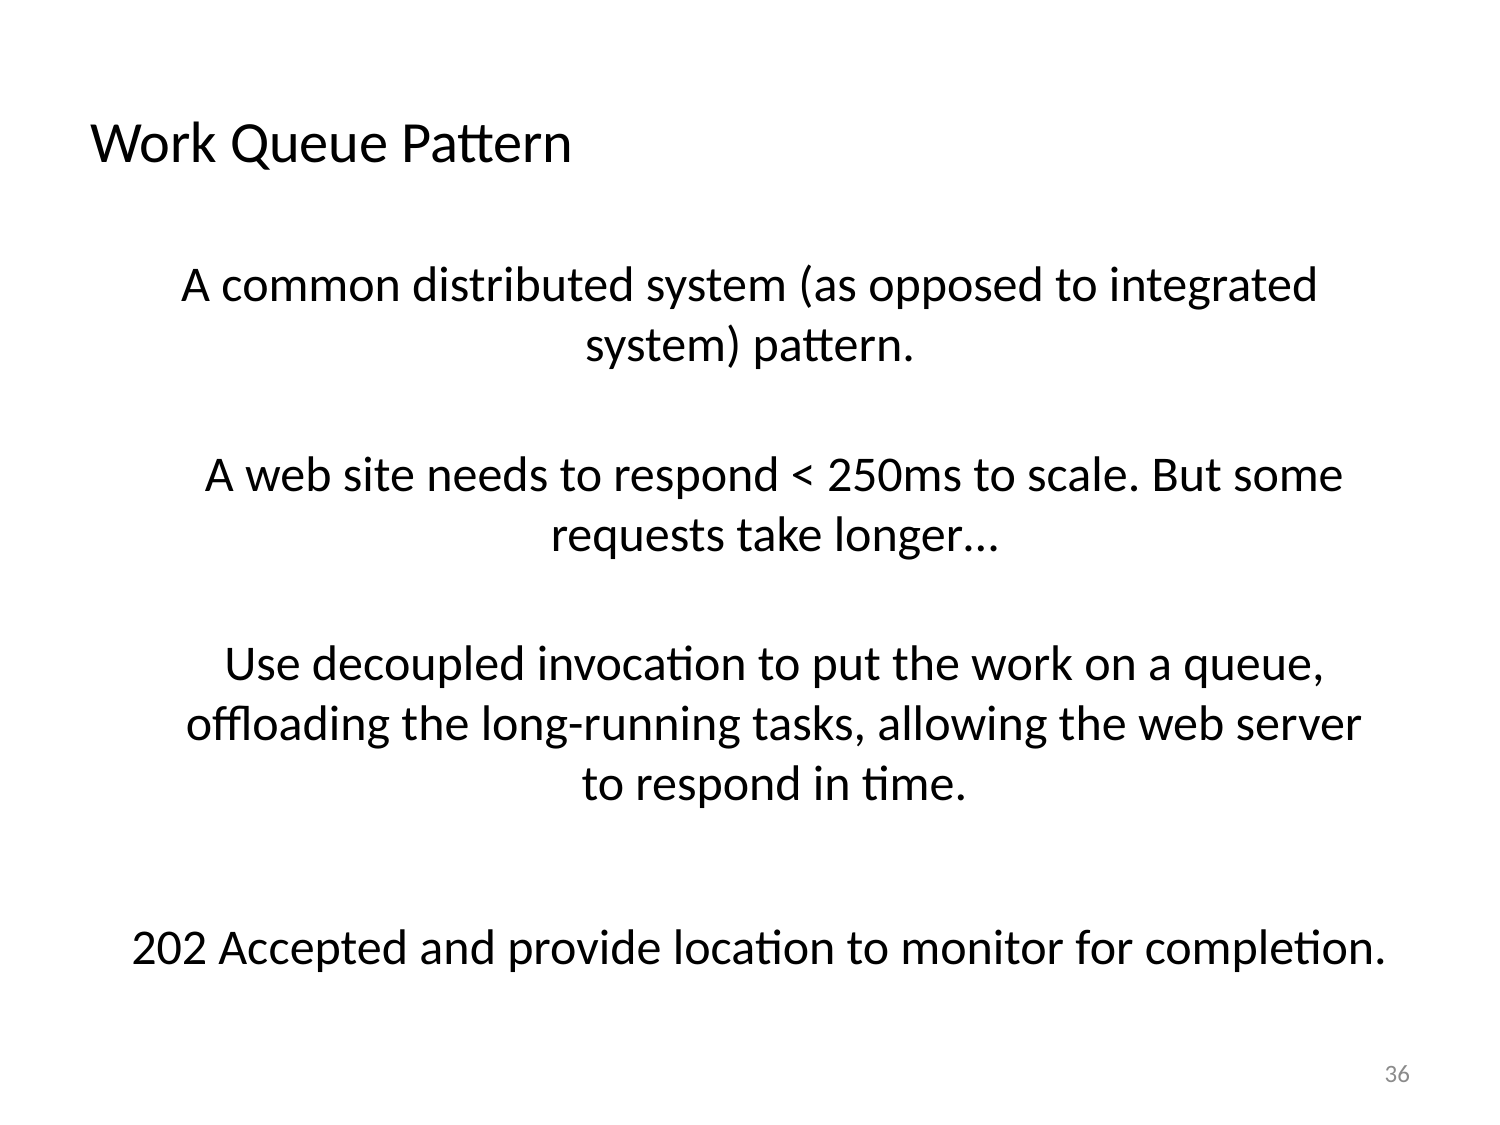

# Work Queue Pattern
A common distributed system (as opposed to integrated system) pattern.
A web site needs to respond < 250ms to scale. But some requests take longer…
Use decoupled invocation to put the work on a queue, offloading the long-running tasks, allowing the web server to respond in time.
202 Accepted and provide location to monitor for completion.
36